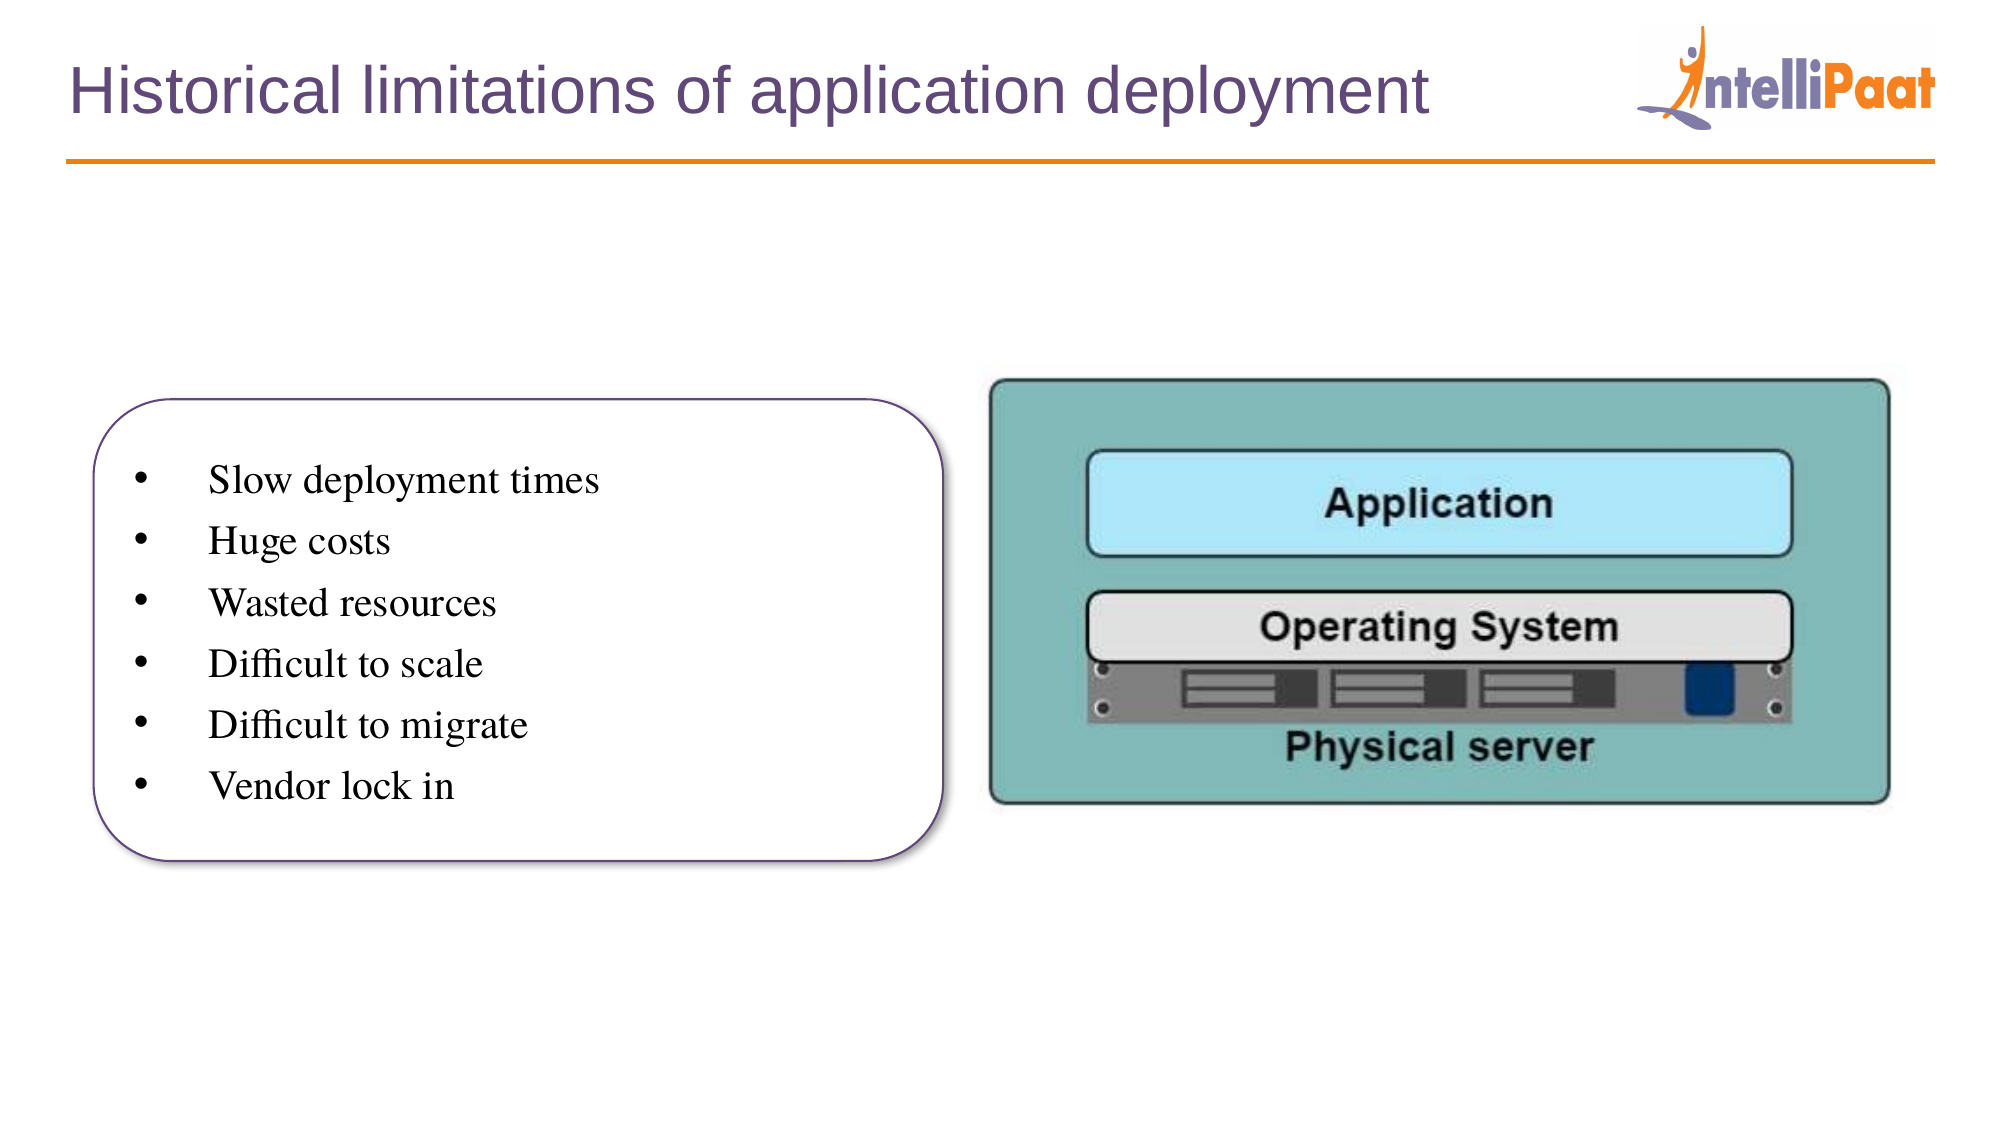

Historical limitations of application deployment

Slow deployment times
Huge costs
Wasted resources
Difficult to scale
Difficult to migrate
Vendor lock in